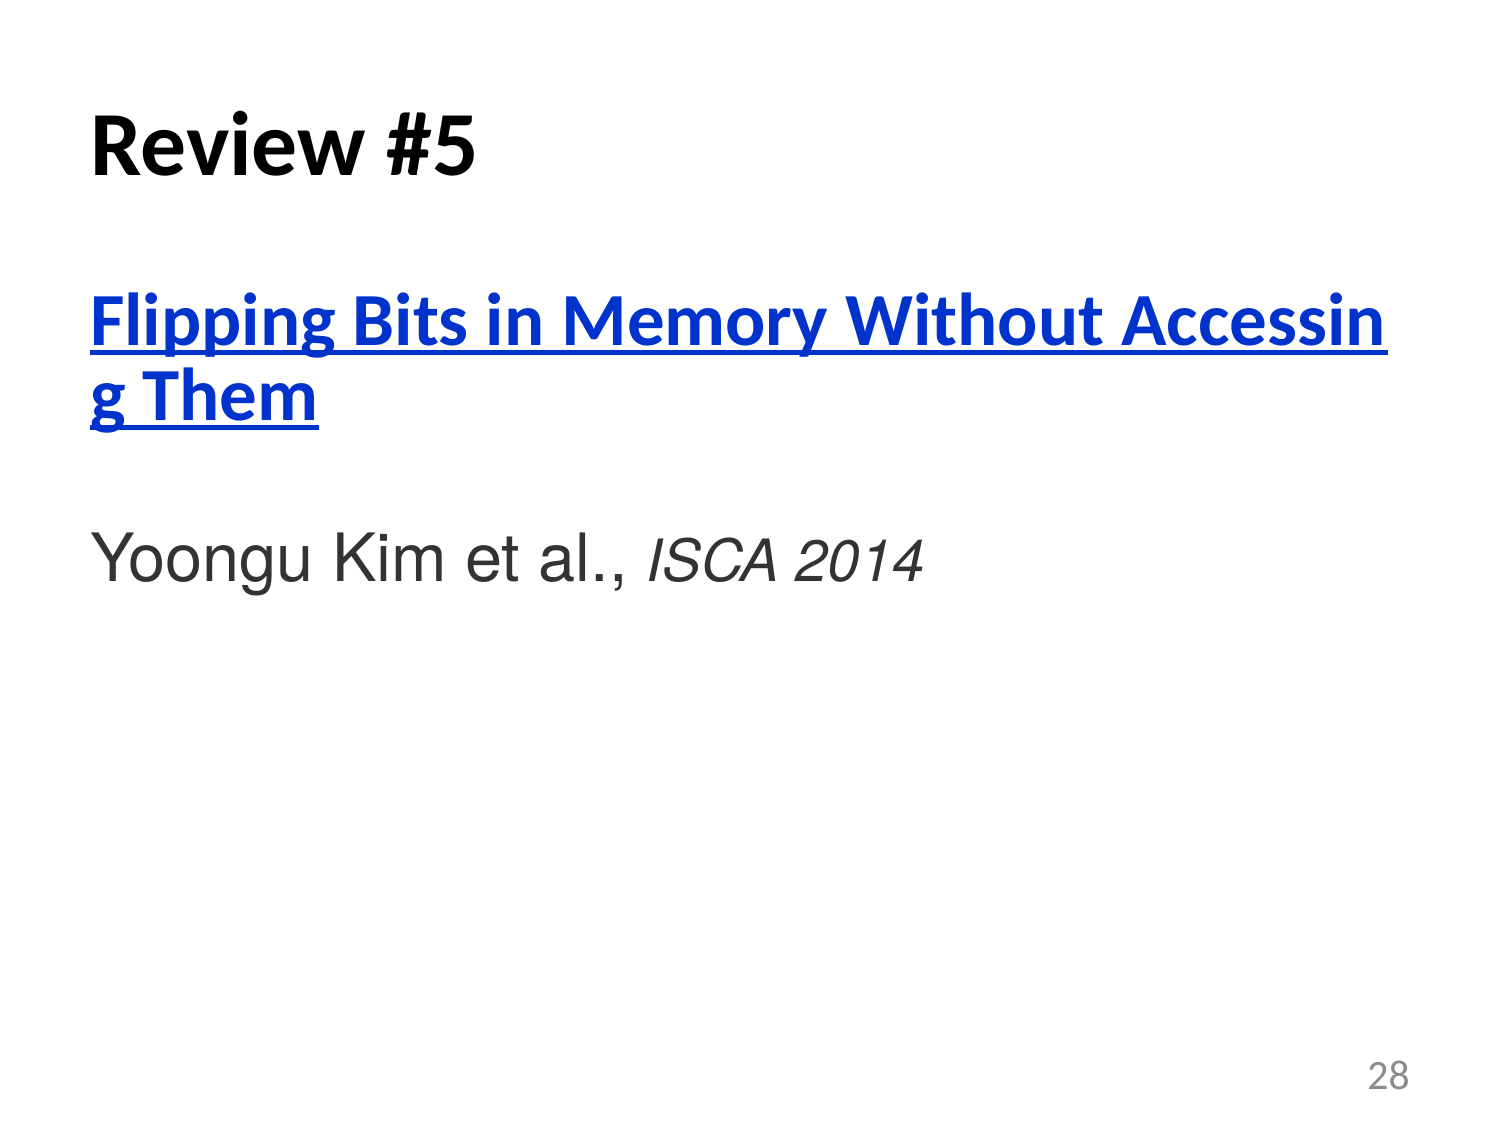

# Review #5
Flipping Bits in Memory Without Accessing Them
Yoongu Kim et al., ISCA 2014
28